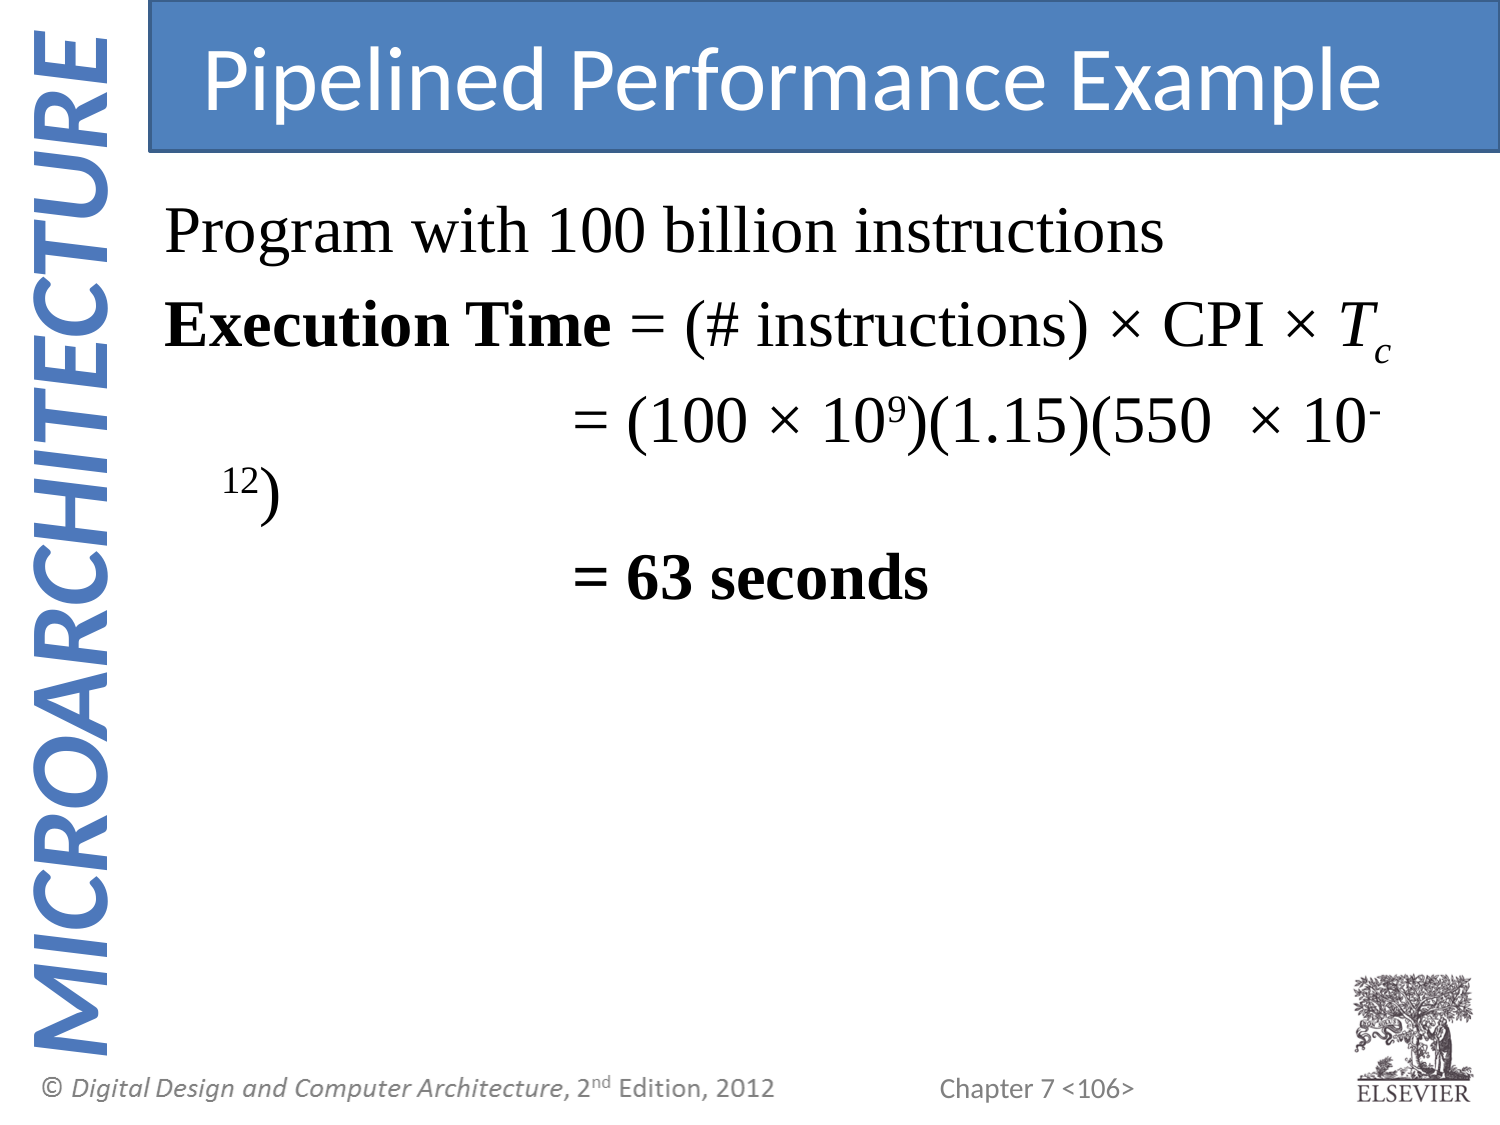

Pipelined Performance Example

Program with 100 billion instructions
Execution Time = (# instructions) × CPI × Tc
		            = (100 × 109)(1.15)(550  × 10-12)
		            = 63 seconds